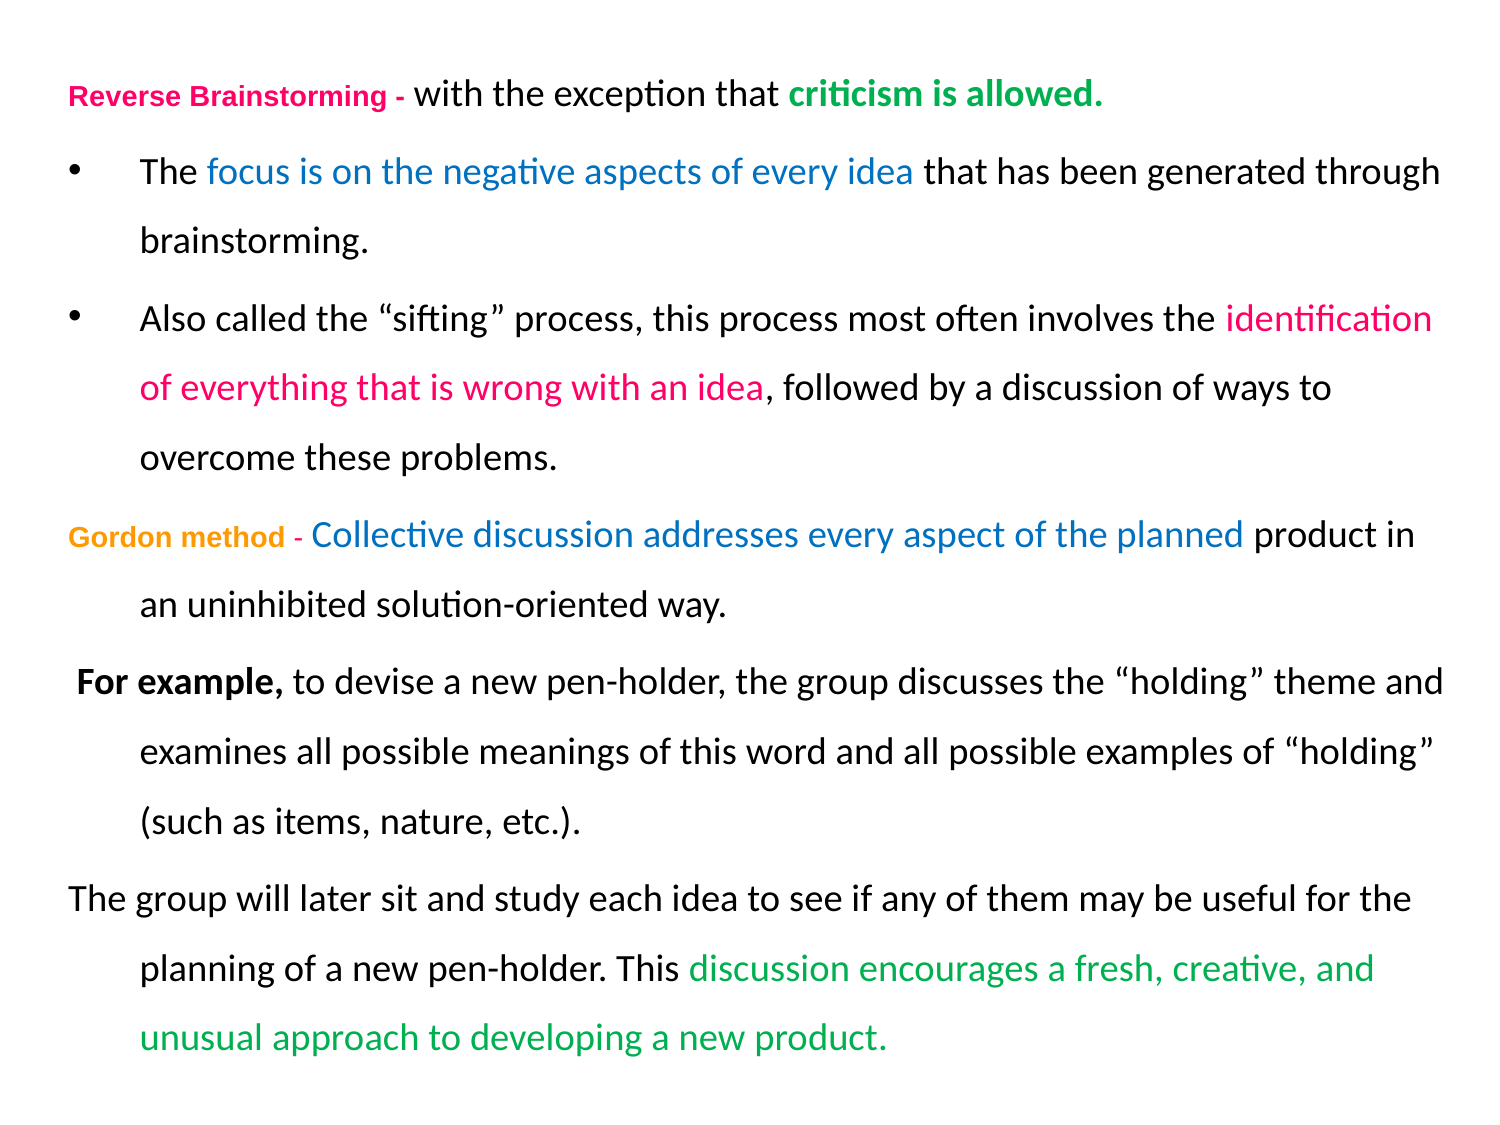

Reverse Brainstorming - with the exception that criticism is allowed.
The focus is on the negative aspects of every idea that has been generated through brainstorming.
Also called the “sifting” process, this process most often involves the identification of everything that is wrong with an idea, followed by a discussion of ways to overcome these problems.
Gordon method - Collective discussion addresses every aspect of the planned product in an uninhibited solution-oriented way.
 For example, to devise a new pen-holder, the group discusses the “holding” theme and examines all possible meanings of this word and all possible examples of “holding” (such as items, nature, etc.).
The group will later sit and study each idea to see if any of them may be useful for the planning of a new pen-holder. This discussion encourages a fresh, creative, and unusual approach to developing a new product.